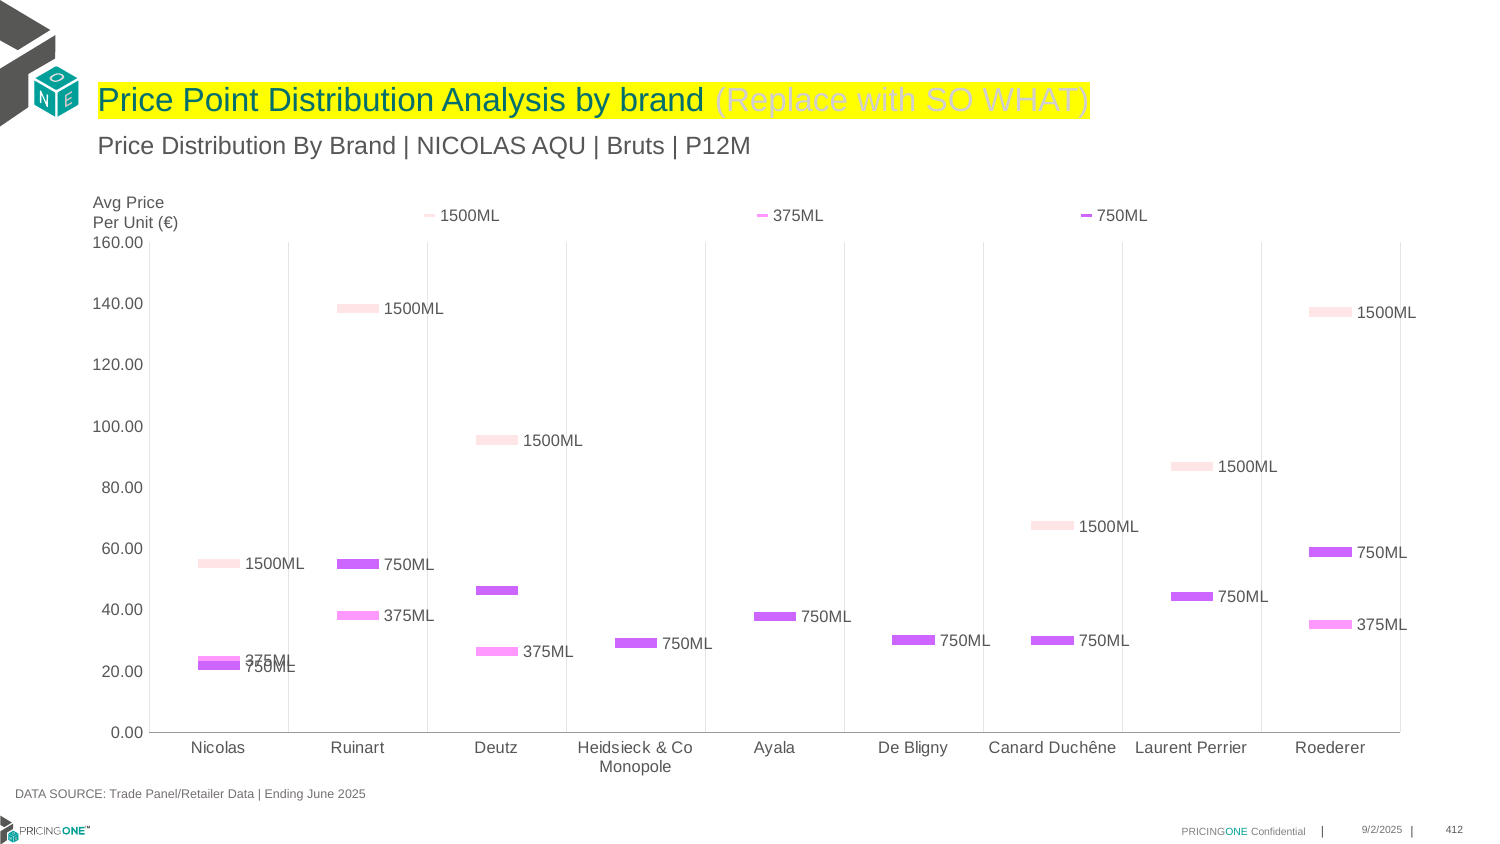

# Price Point Distribution Analysis by brand (Replace with SO WHAT)
Price Distribution By Brand | NICOLAS AQU | Bruts | P12M

### Chart

| Category | 1500ML | 375ML | 750ML |
|---|---|---|---|
| Nicolas | 55.0714 | 23.319 | 21.657 |
| Ruinart | 138.2424 | 38.1036 | 54.9104 |
| Deutz | 95.3365 | 26.3854 | 46.1619 |
| Heidsieck & Co Monopole | None | None | 29.059 |
| Ayala | None | None | 37.8167 |
| De Bligny | None | None | 30.0596 |
| Canard Duchêne | 67.3333 | None | 29.9324 |
| Laurent Perrier | 86.6337 | None | 44.3364 |
| Roederer | 137.087 | 35.0905 | 58.7583 |
Avg Price
Per Unit (€)
DATA SOURCE: Trade Panel/Retailer Data | Ending June 2025
9/2/2025
412